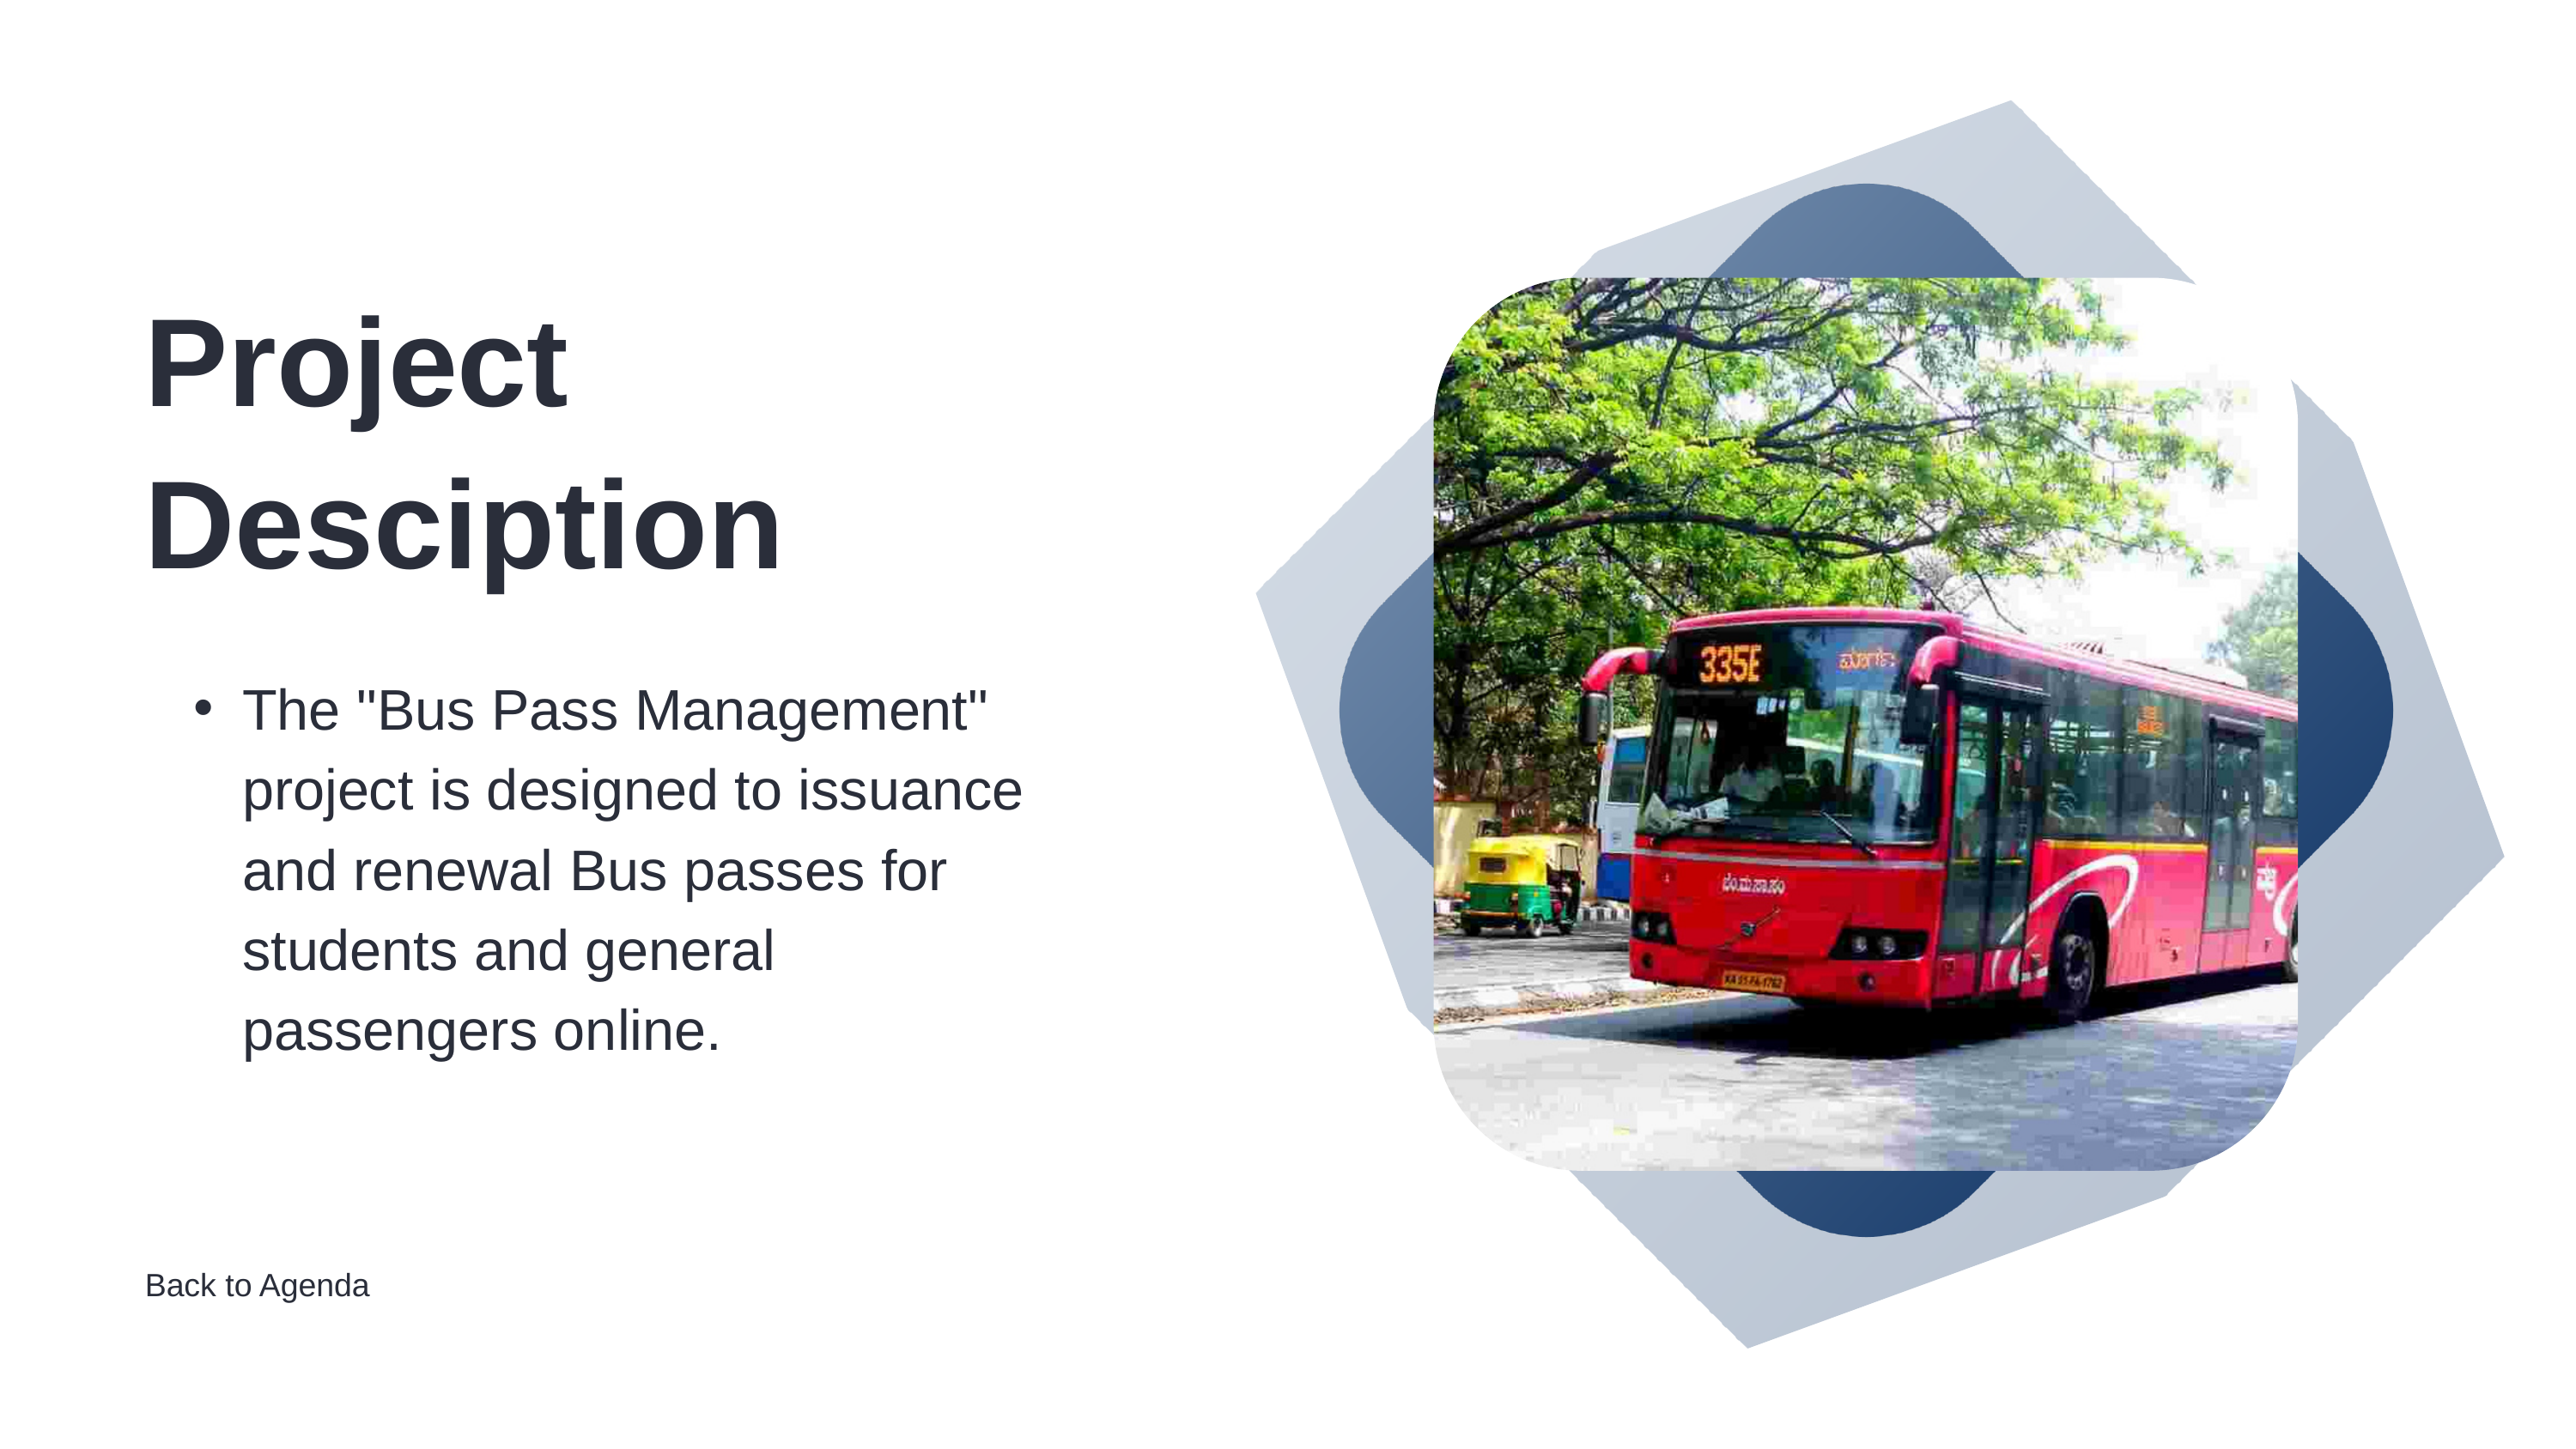

Project Desciption
The "Bus Pass Management" project is designed to issuance and renewal Bus passes for students and general passengers online.

Back to Agenda